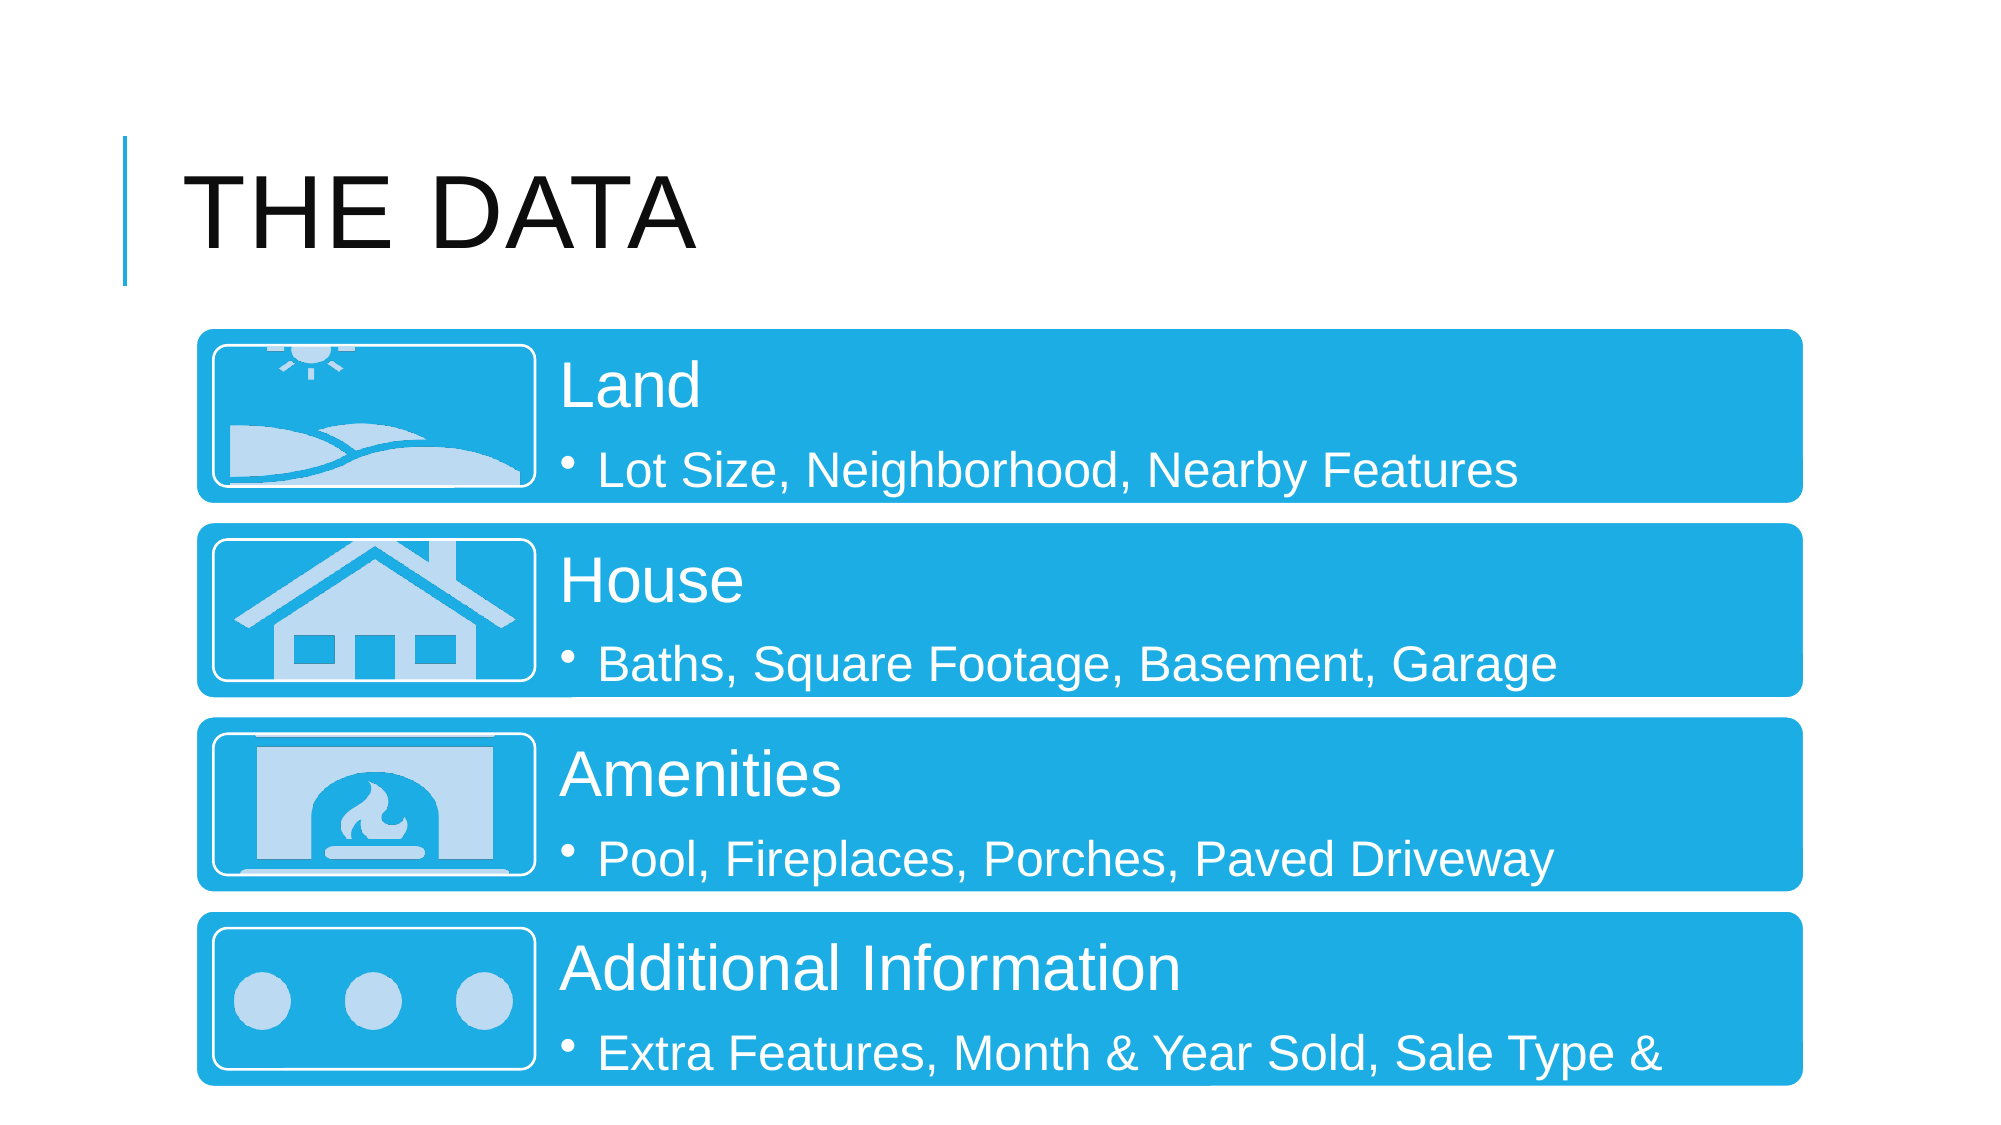

# The Data
Land
Lot Size, Neighborhood, Nearby Features
House
Baths, Square Footage, Basement, Garage
Amenities
Pool, Fireplaces, Porches, Paved Driveway
Additional Information
Extra Features, Month & Year Sold, Sale Type & Condition